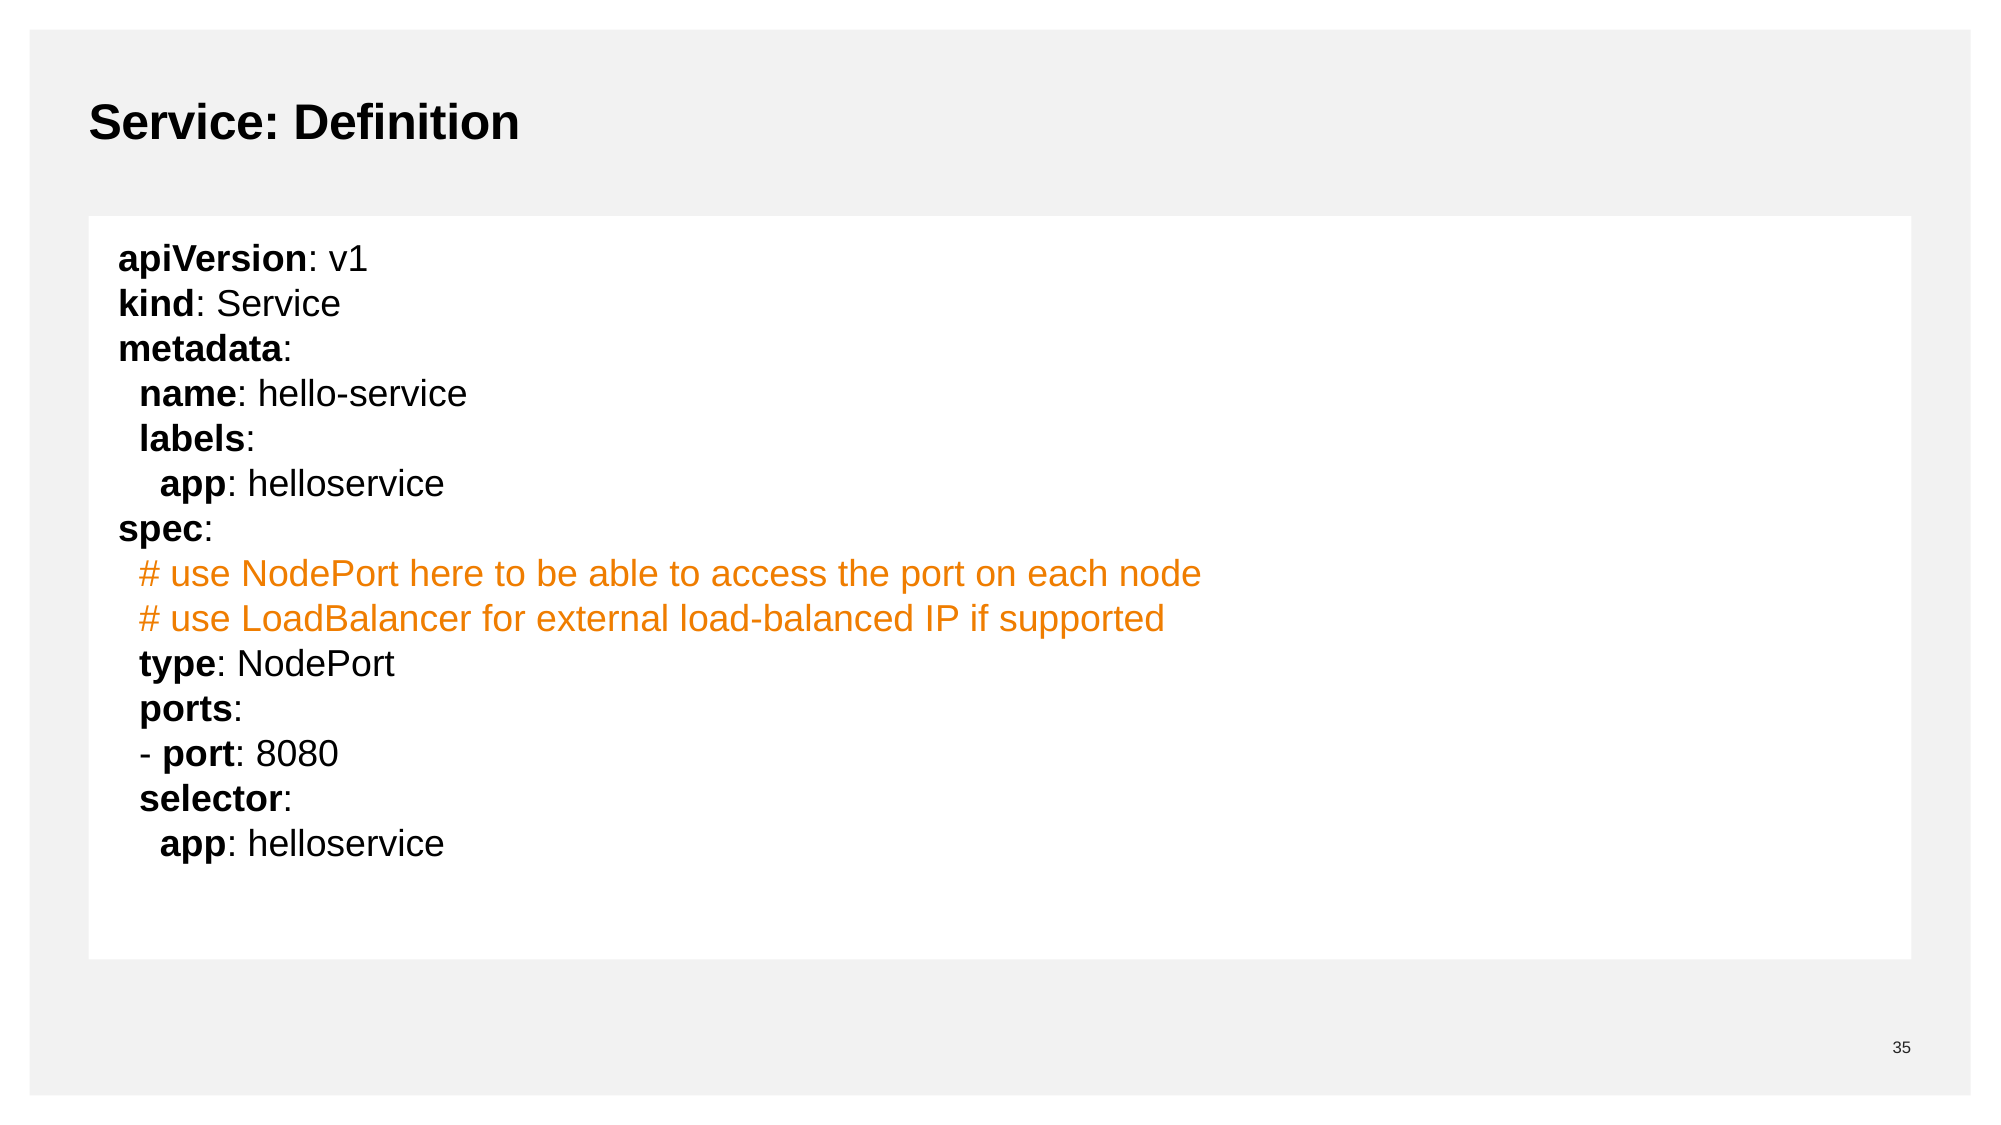

Service: Definition
apiVersion: v1
kind: Service
metadata:
  name: hello-service
  labels:
    app: helloservice
spec:
  # use NodePort here to be able to access the port on each node
  # use LoadBalancer for external load-balanced IP if supported
  type: NodePort
  ports:
  - port: 8080
  selector:
    app: helloservice
35